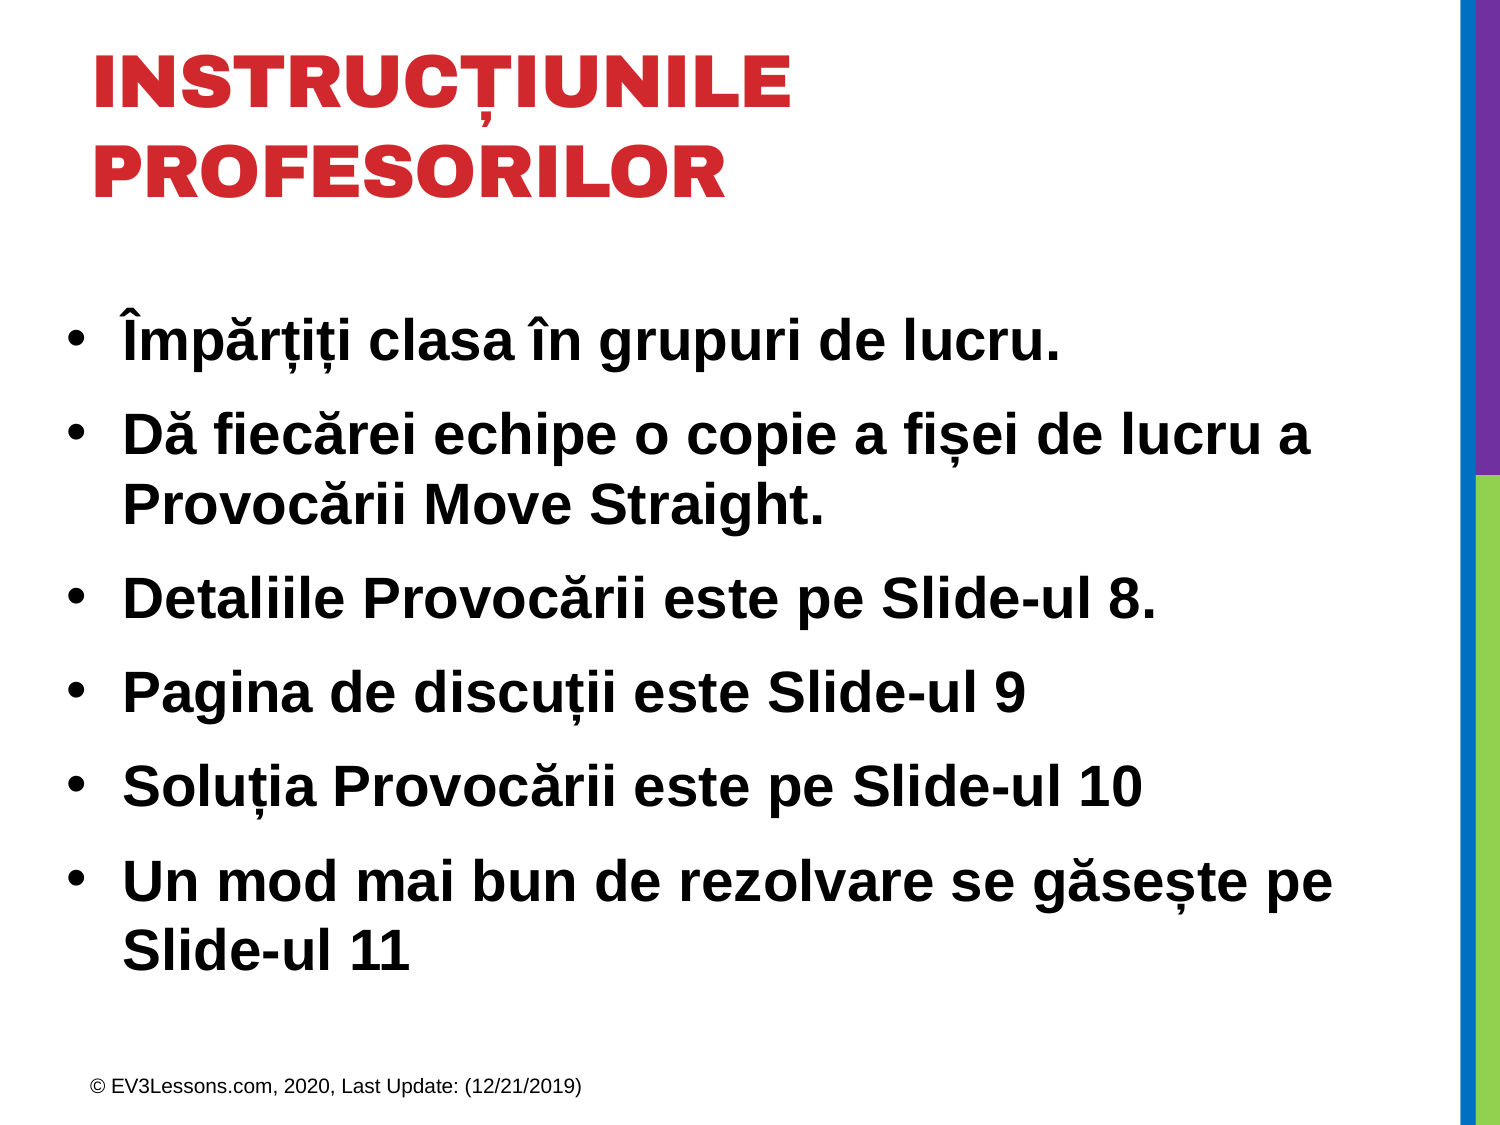

# Instrucțiunile profesorilor
Împărțiți clasa în grupuri de lucru.
Dă fiecărei echipe o copie a fișei de lucru a Provocării Move Straight.
Detaliile Provocării este pe Slide-ul 8.
Pagina de discuții este Slide-ul 9
Soluția Provocării este pe Slide-ul 10
Un mod mai bun de rezolvare se găsește pe Slide-ul 11

© EV3Lessons.com, 2020, Last Update: (12/21/2019)